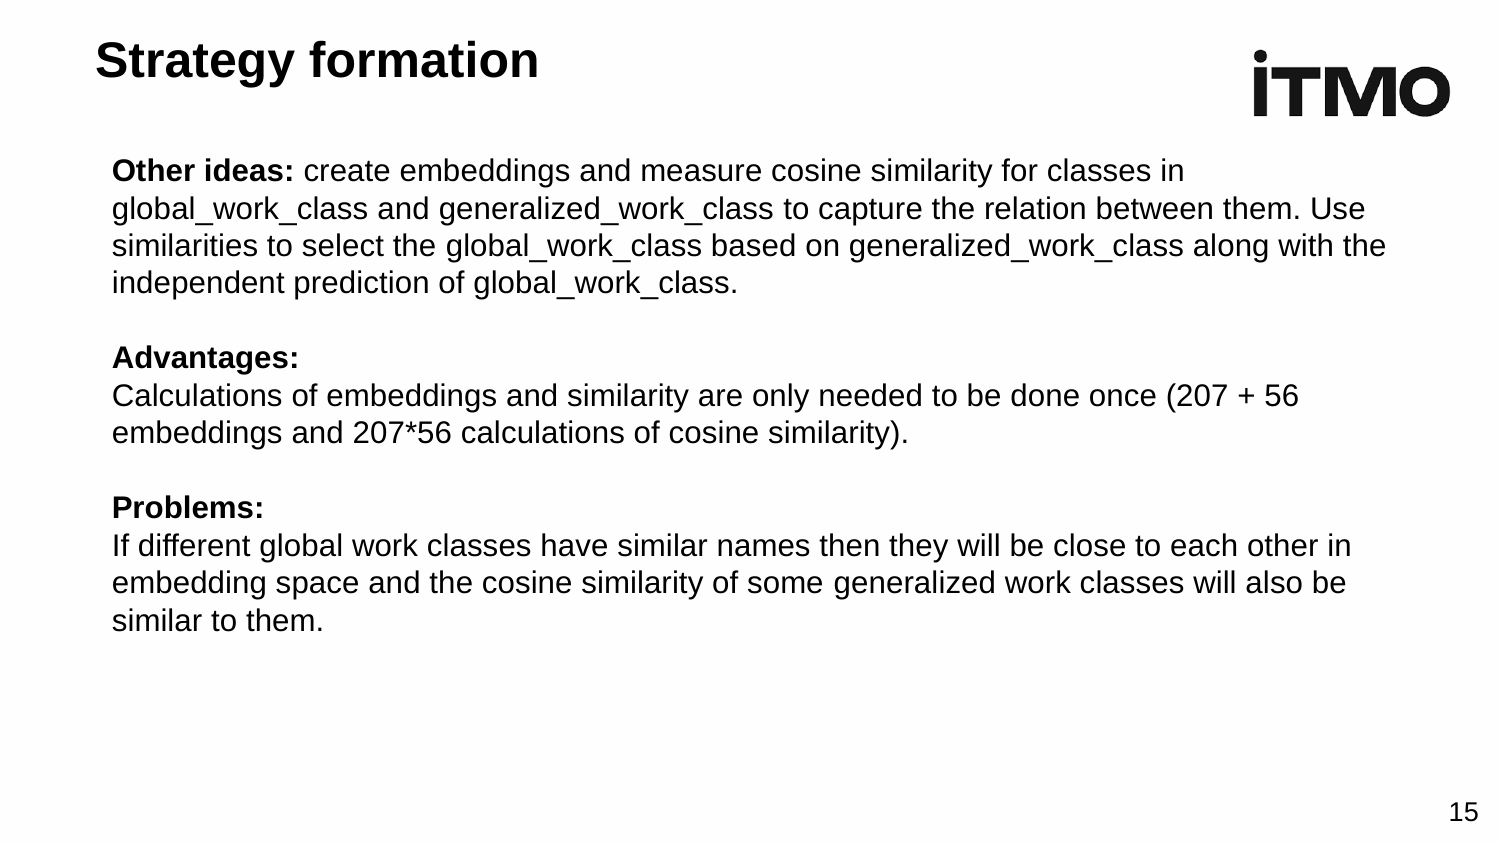

# Strategy formation
Other ideas: create embeddings and measure cosine similarity for classes in global_work_class and generalized_work_class to capture the relation between them. Use similarities to select the global_work_class based on generalized_work_class along with the independent prediction of global_work_class.

Advantages:
Calculations of embeddings and similarity are only needed to be done once (207 + 56 embeddings and 207*56 calculations of cosine similarity).

Problems:
If different global work classes have similar names then they will be close to each other in embedding space and the cosine similarity of some generalized work classes will also be similar to them.
15